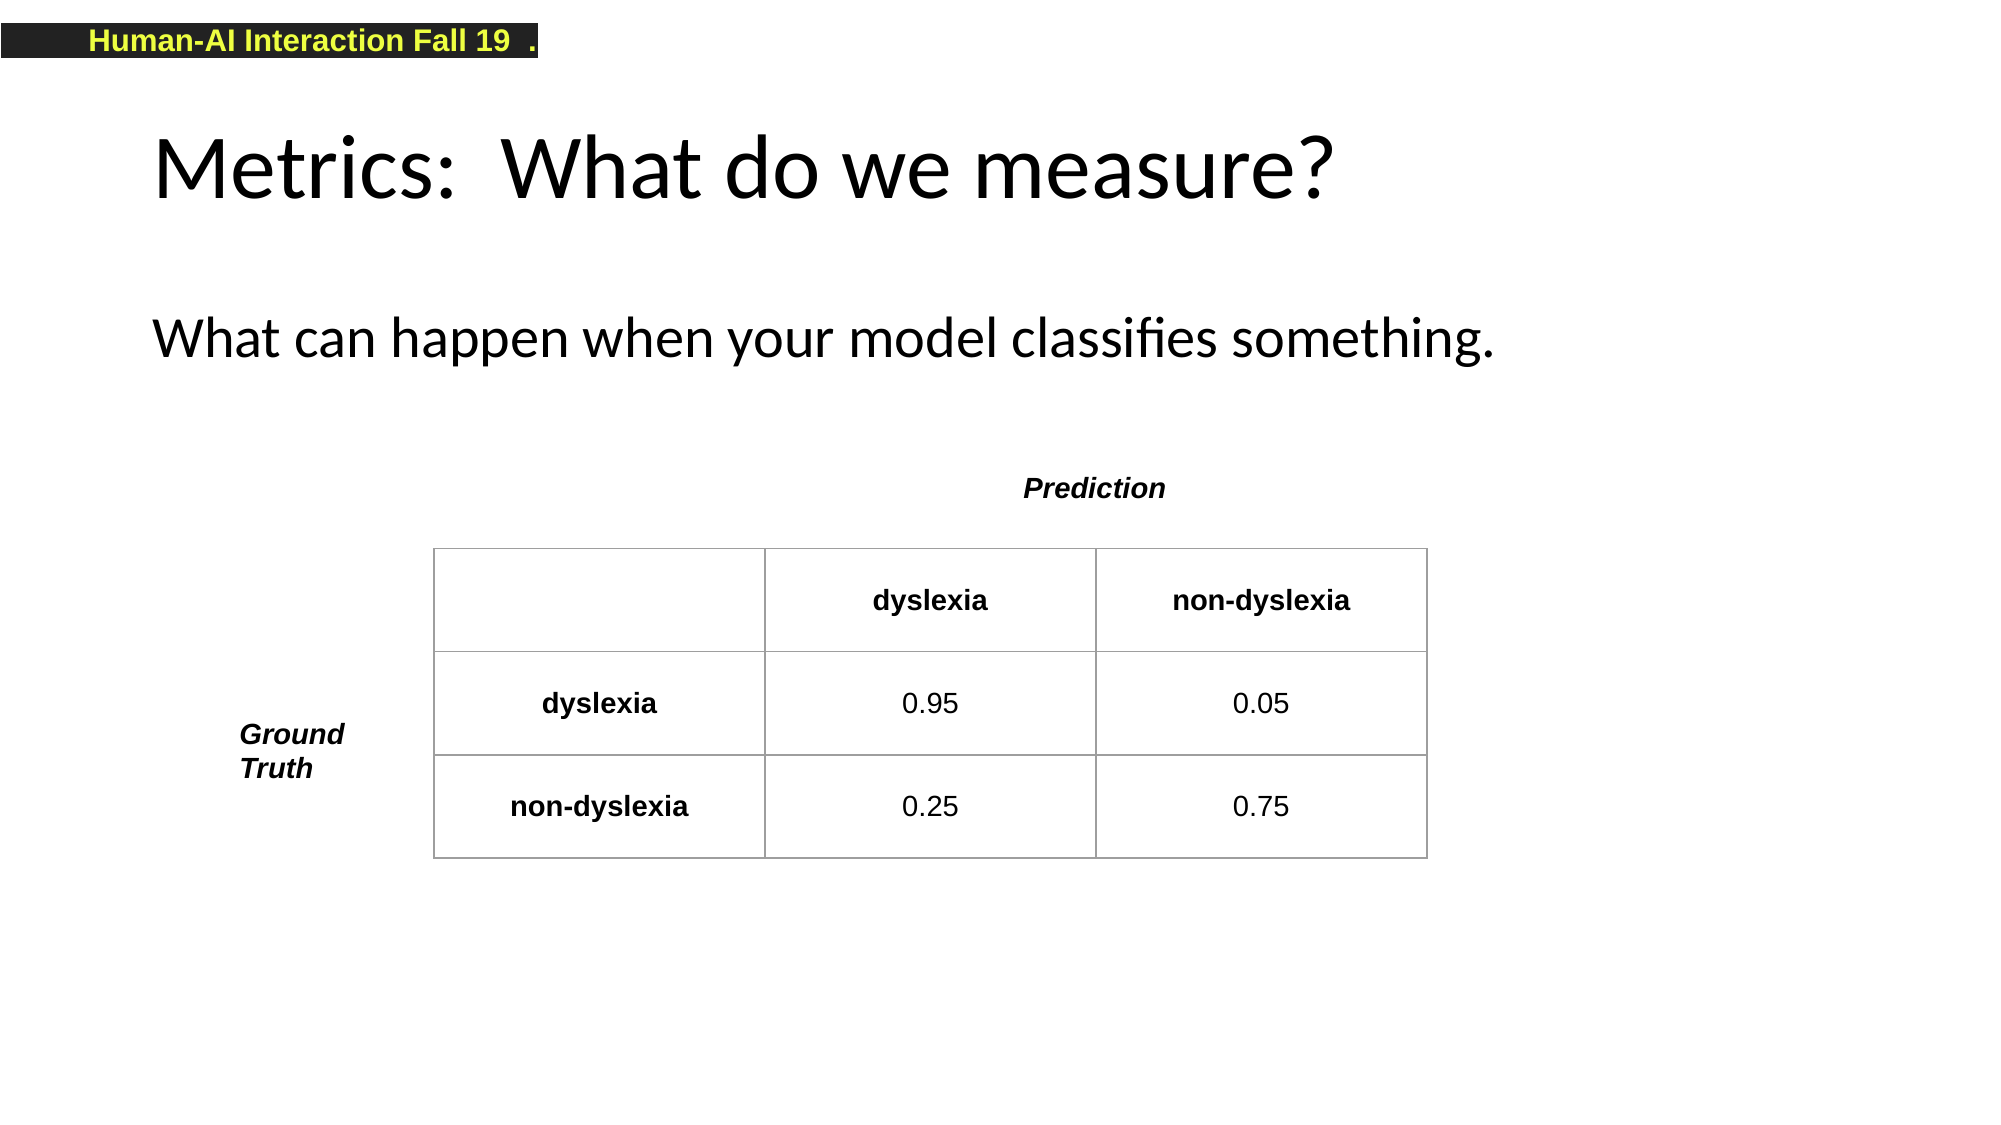

# Metrics:  What do we measure?
What can happen when your model classifies something.

Prediction
|  | dyslexia | non-dyslexia |
| --- | --- | --- |
| dyslexia | 0.95 | 0.05 |
| non-dyslexia | 0.25 | 0.75 |
Ground
Truth